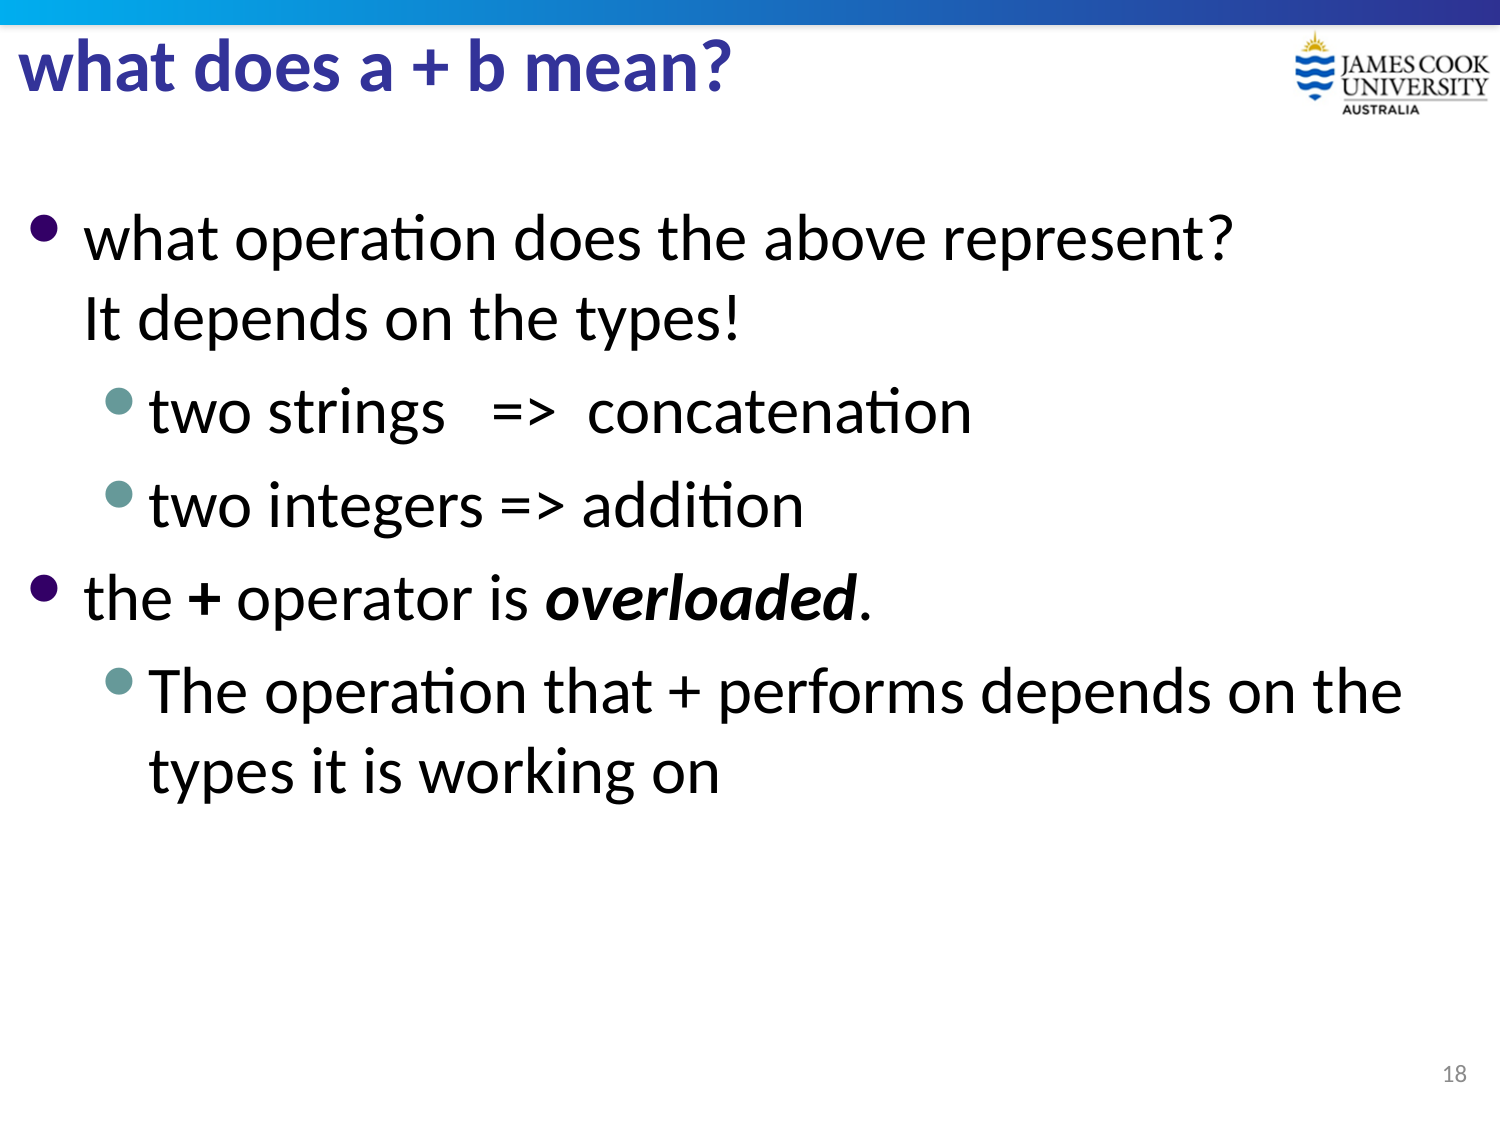

# what does a + b mean?
what operation does the above represent?
It depends on the types!
two strings   =>  concatenation
two integers => addition
the + operator is overloaded.
The operation that + performs depends on the types it is working on
18